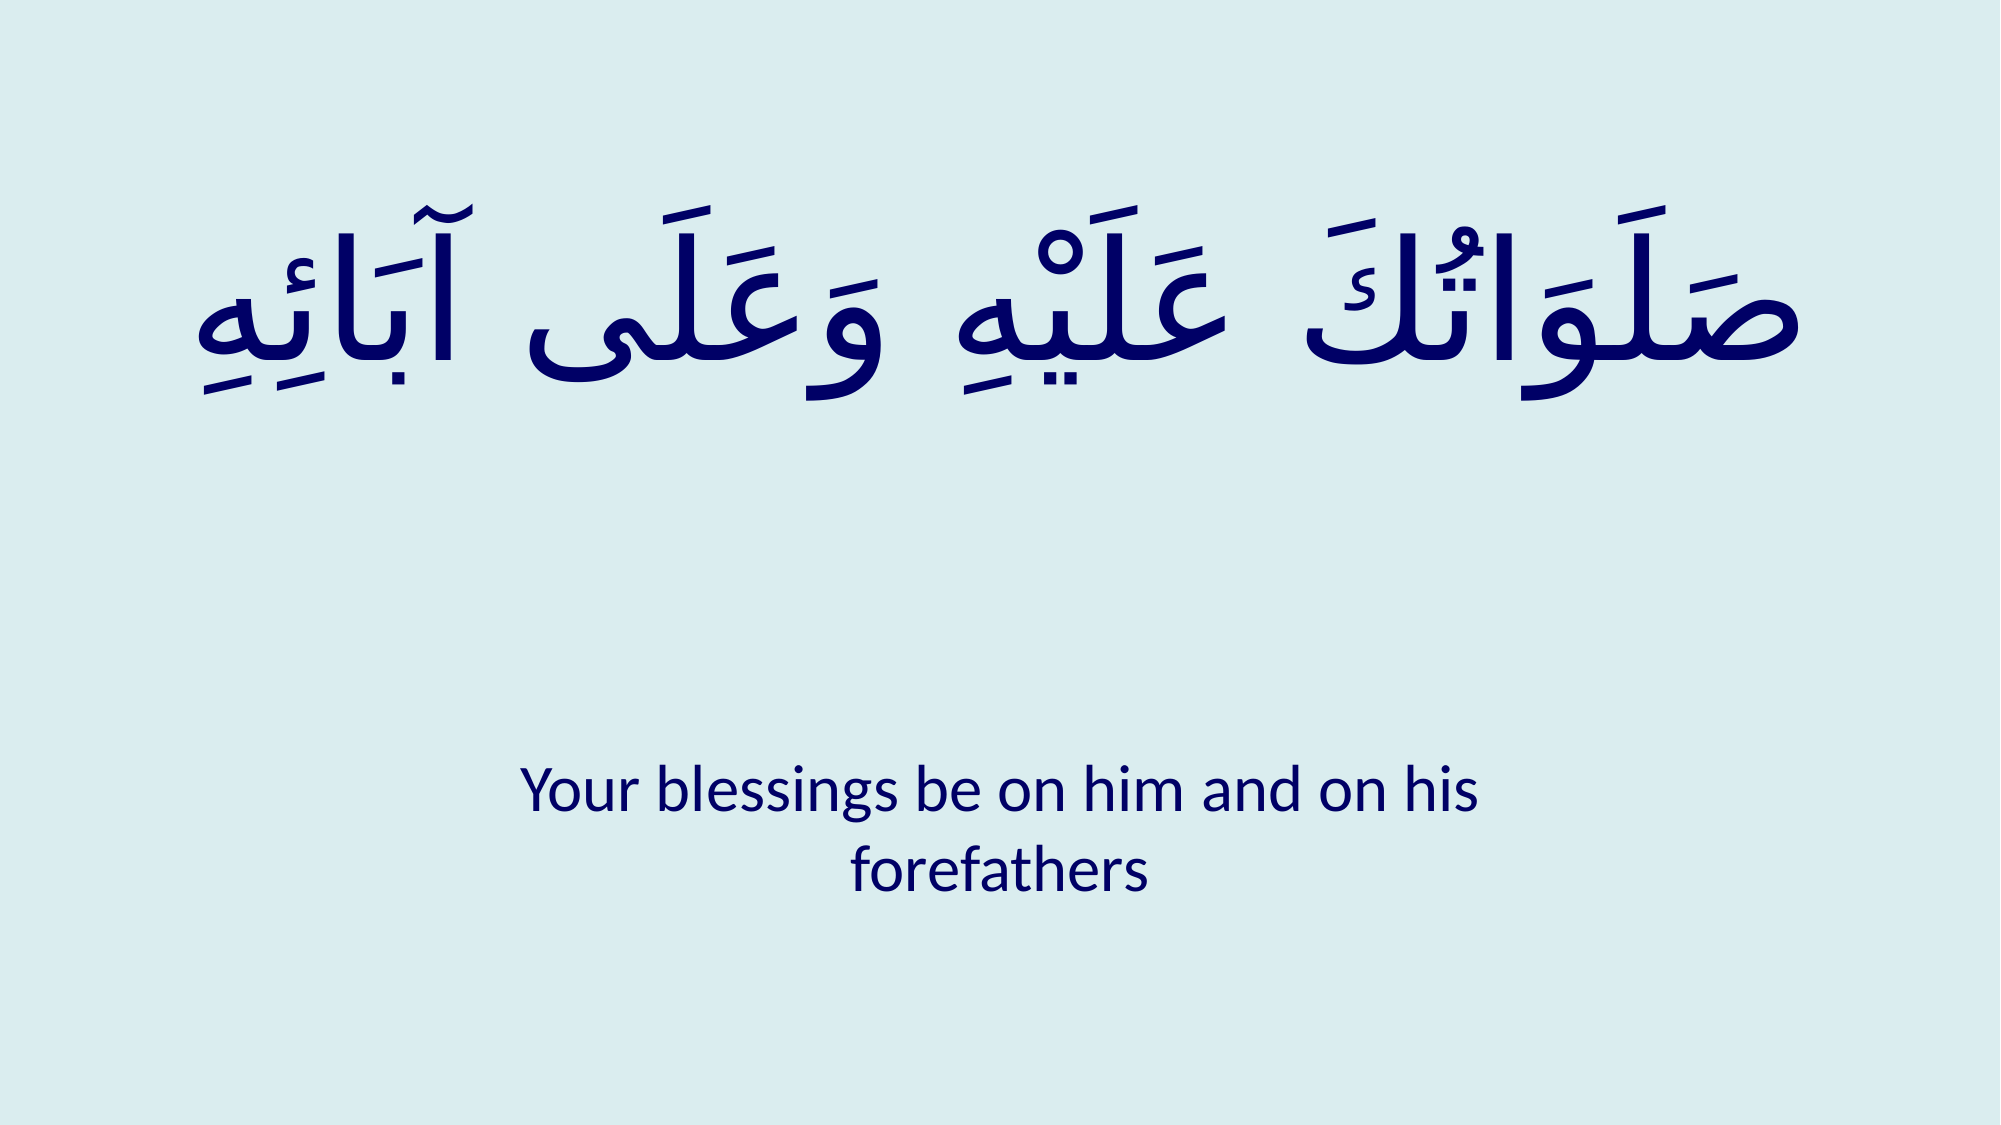

# صَلَوَاتُكَ عَلَيْهِ وَعَلَى آبَائِهِ
Your blessings be on him and on his forefathers